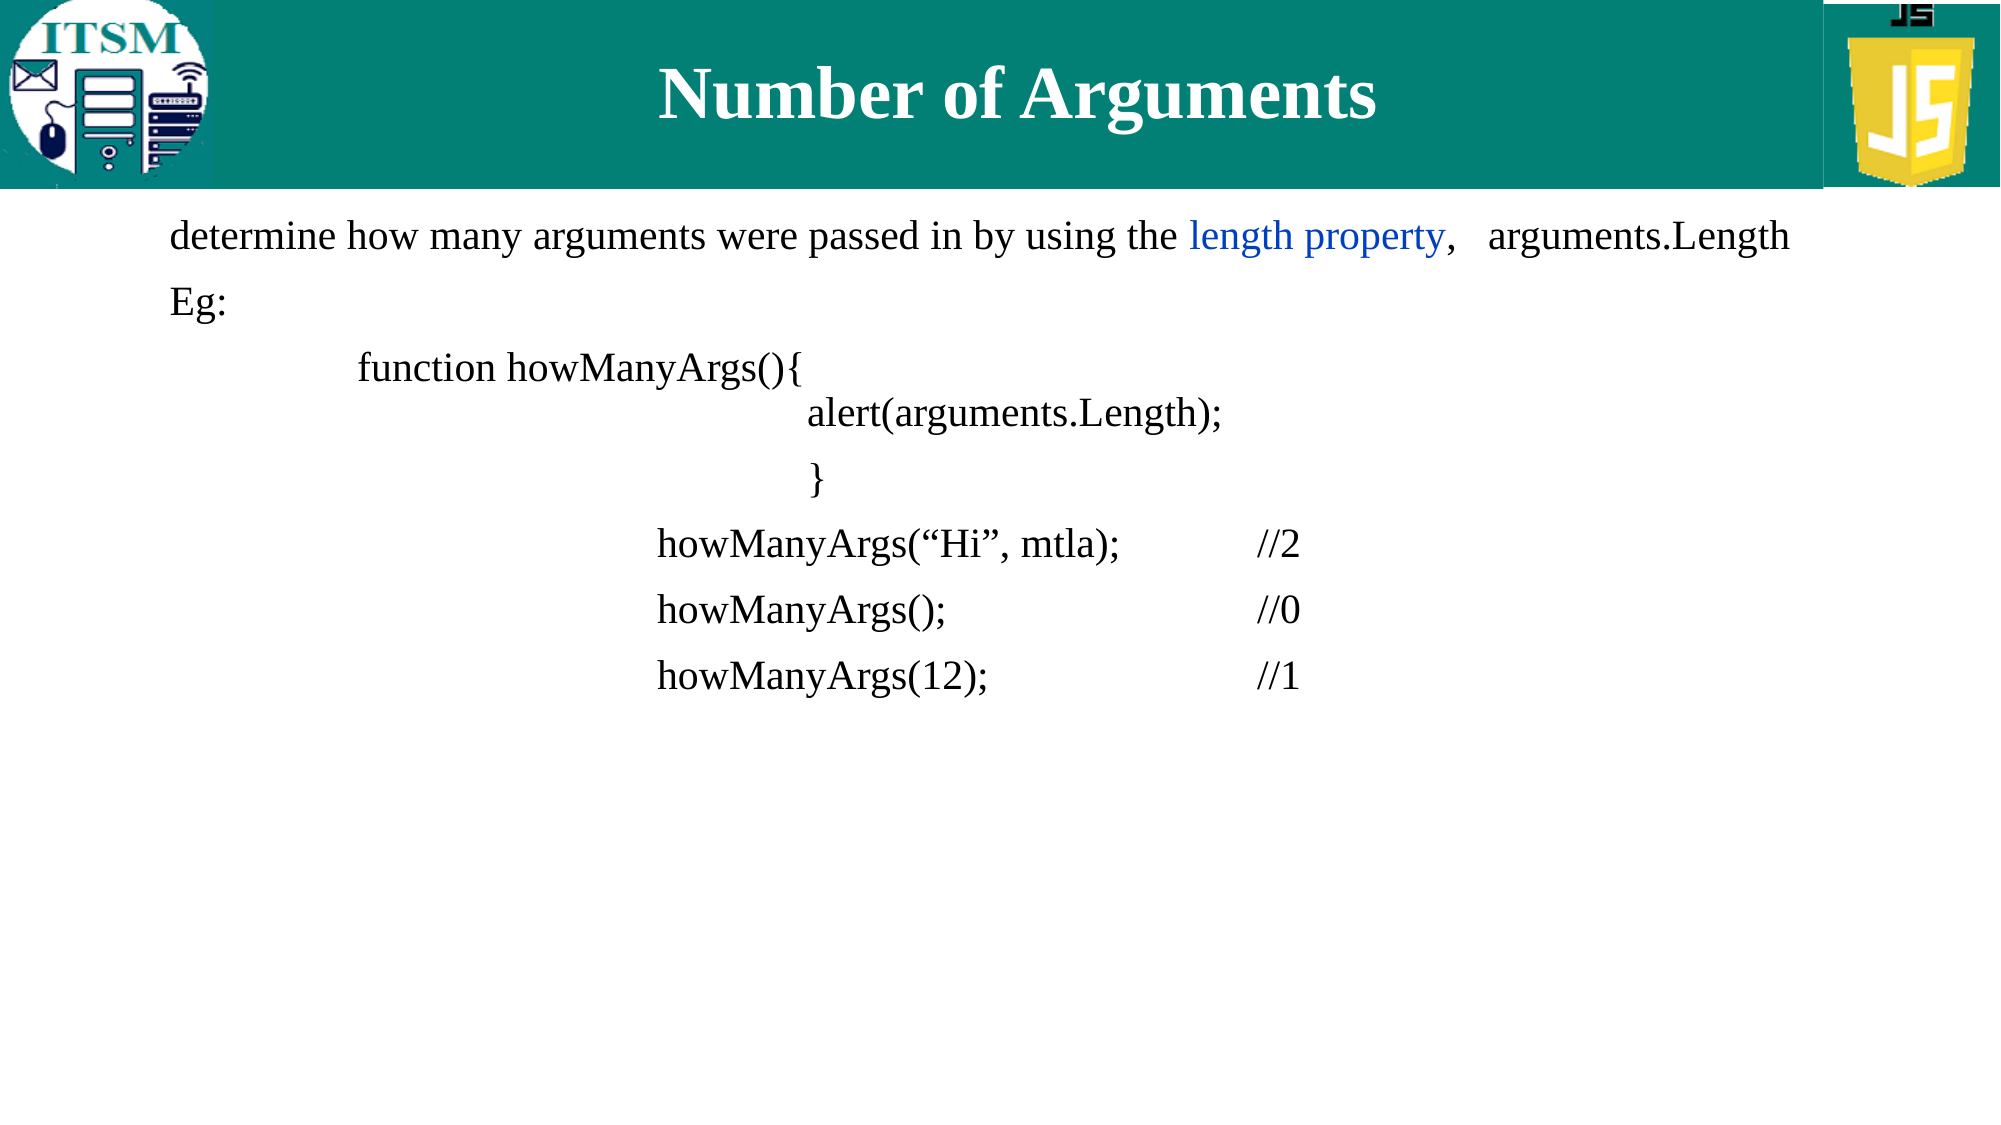

# Number of Arguments
determine how many arguments were passed in by using the length property,   arguments.Length
Eg:
		function howManyArgs(){
				alert(arguments.Length);
					}
				howManyArgs(“Hi”, mtla);  	//2
				howManyArgs();                	//0
				howManyArgs(12);              	//1